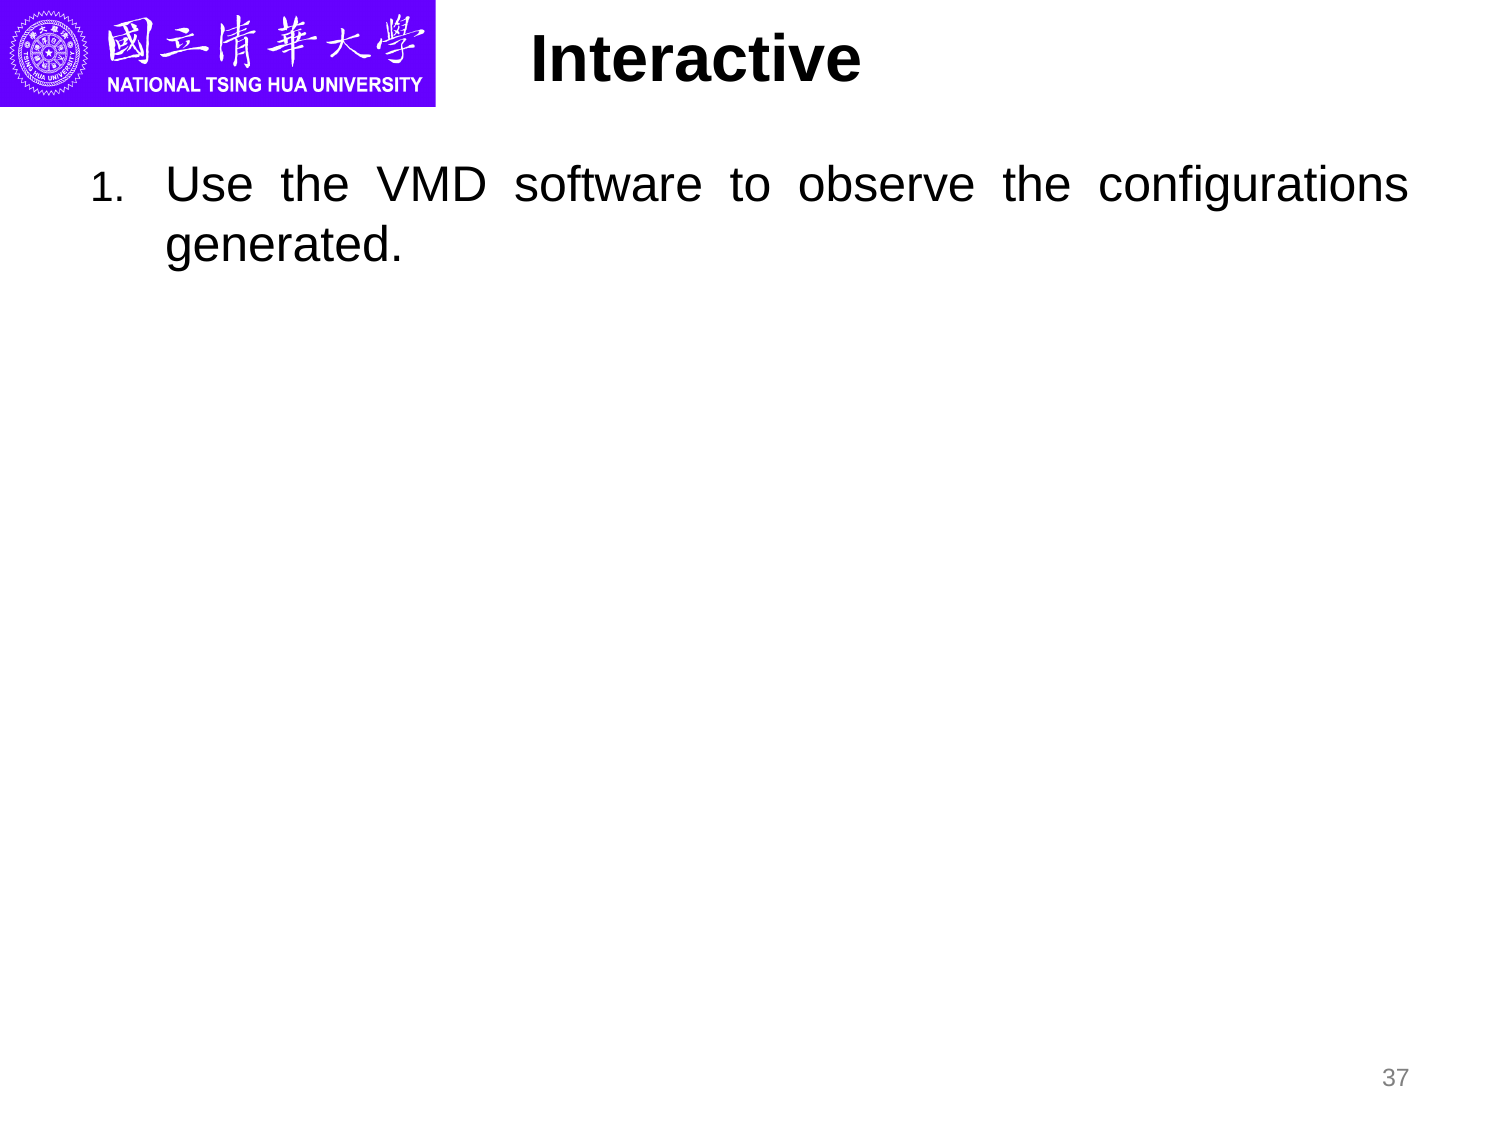

# Interactive
Use the VMD software to observe the configurations generated.
37